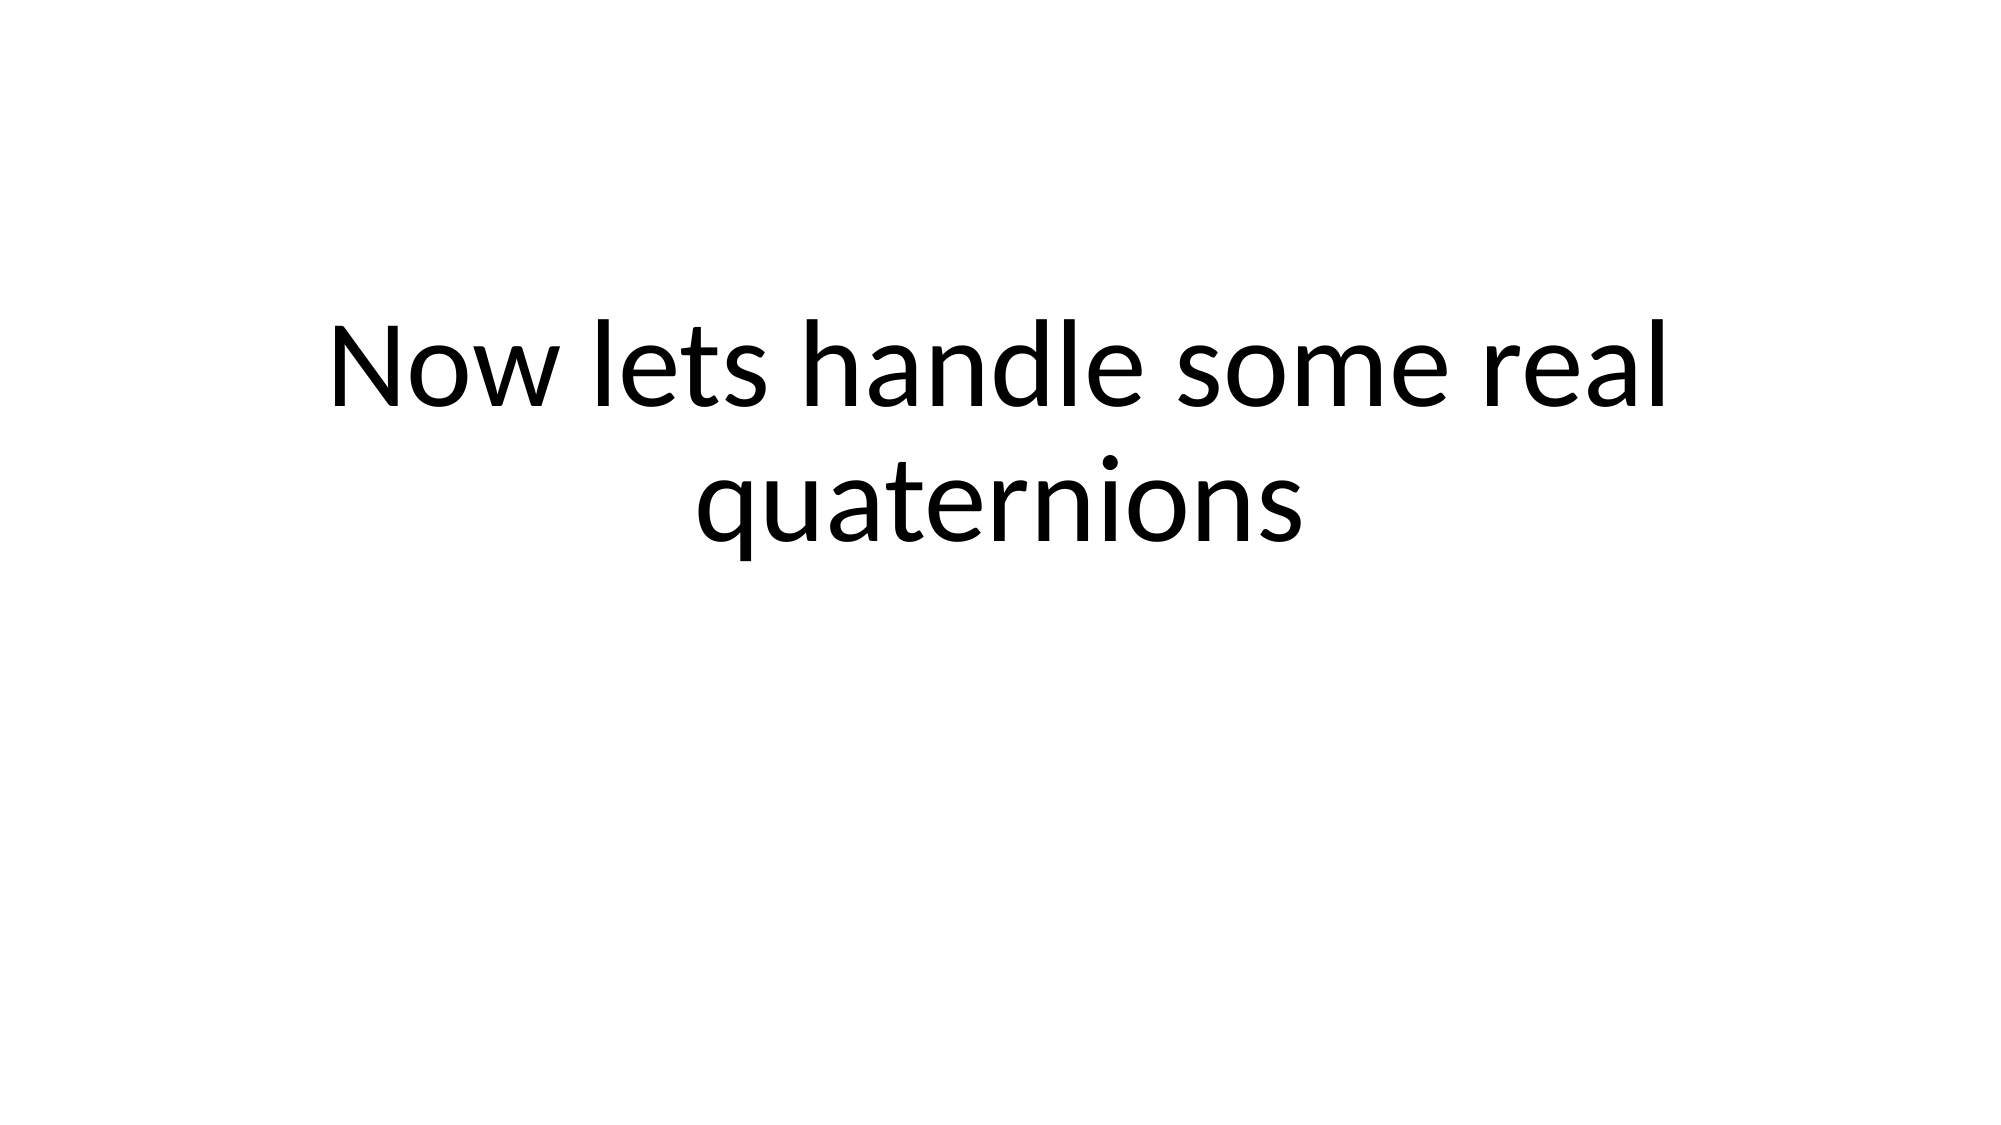

# Now lets handle some real quaternions